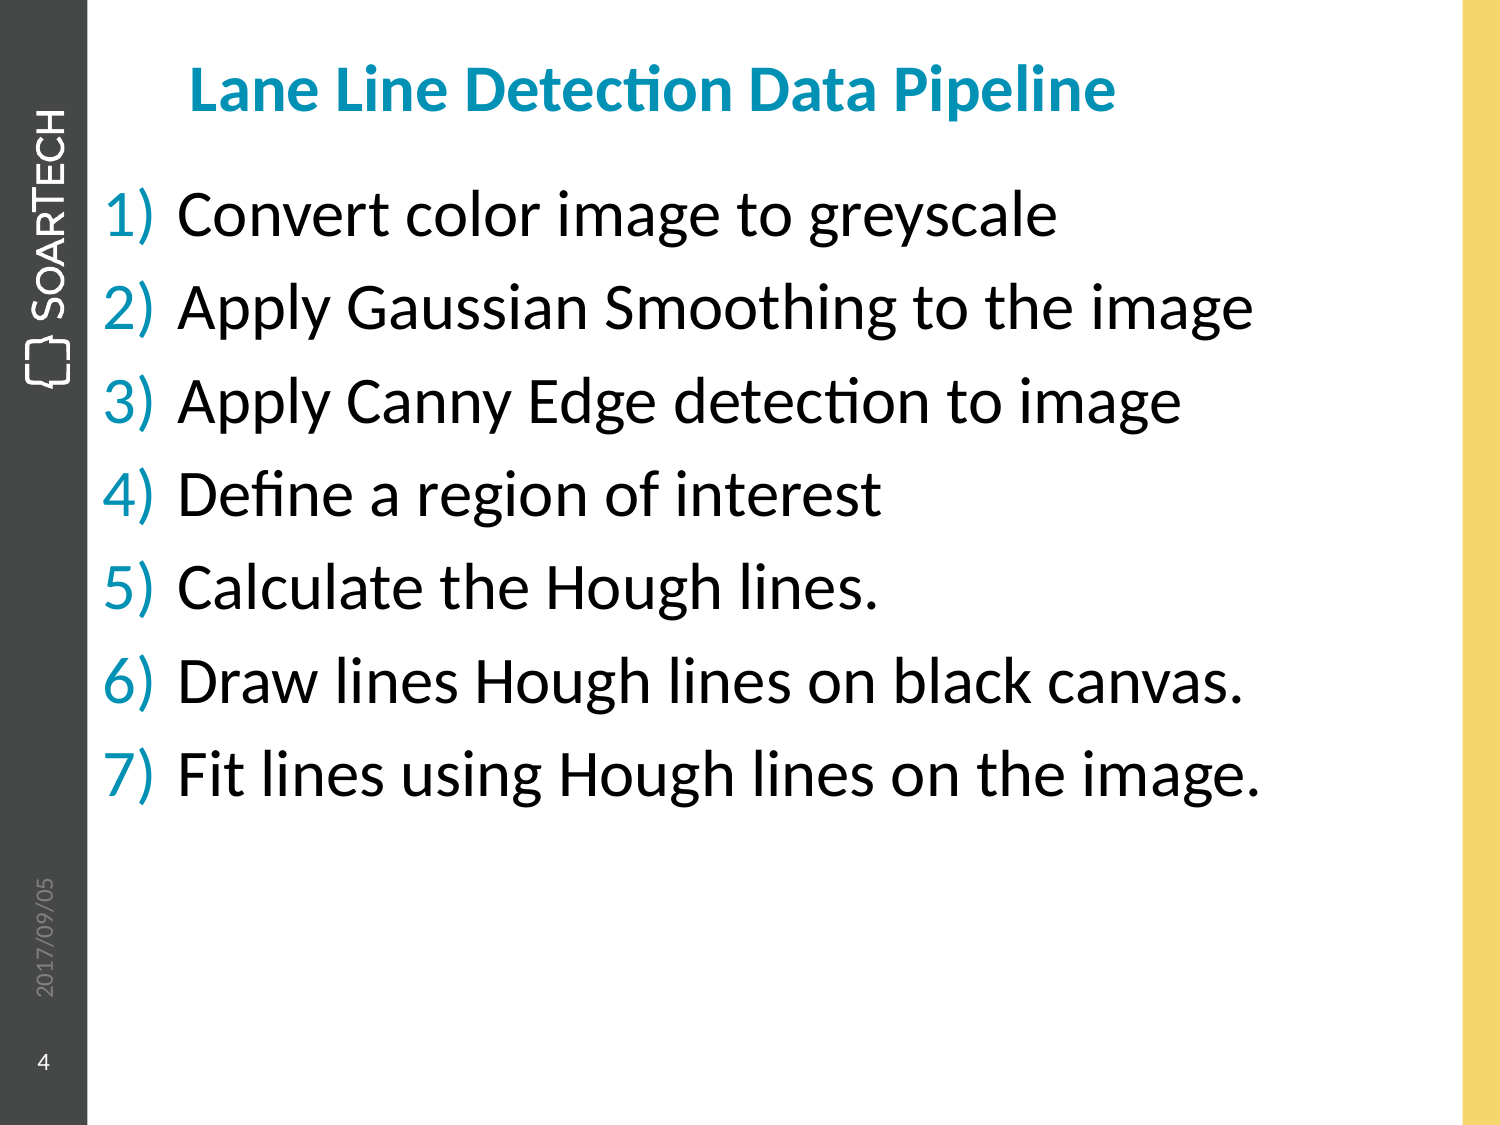

# Lane Line Detection Data Pipeline
Convert color image to greyscale
Apply Gaussian Smoothing to the image
Apply Canny Edge detection to image
Define a region of interest
Calculate the Hough lines.
Draw lines Hough lines on black canvas.
Fit lines using Hough lines on the image.
2017/09/05
4